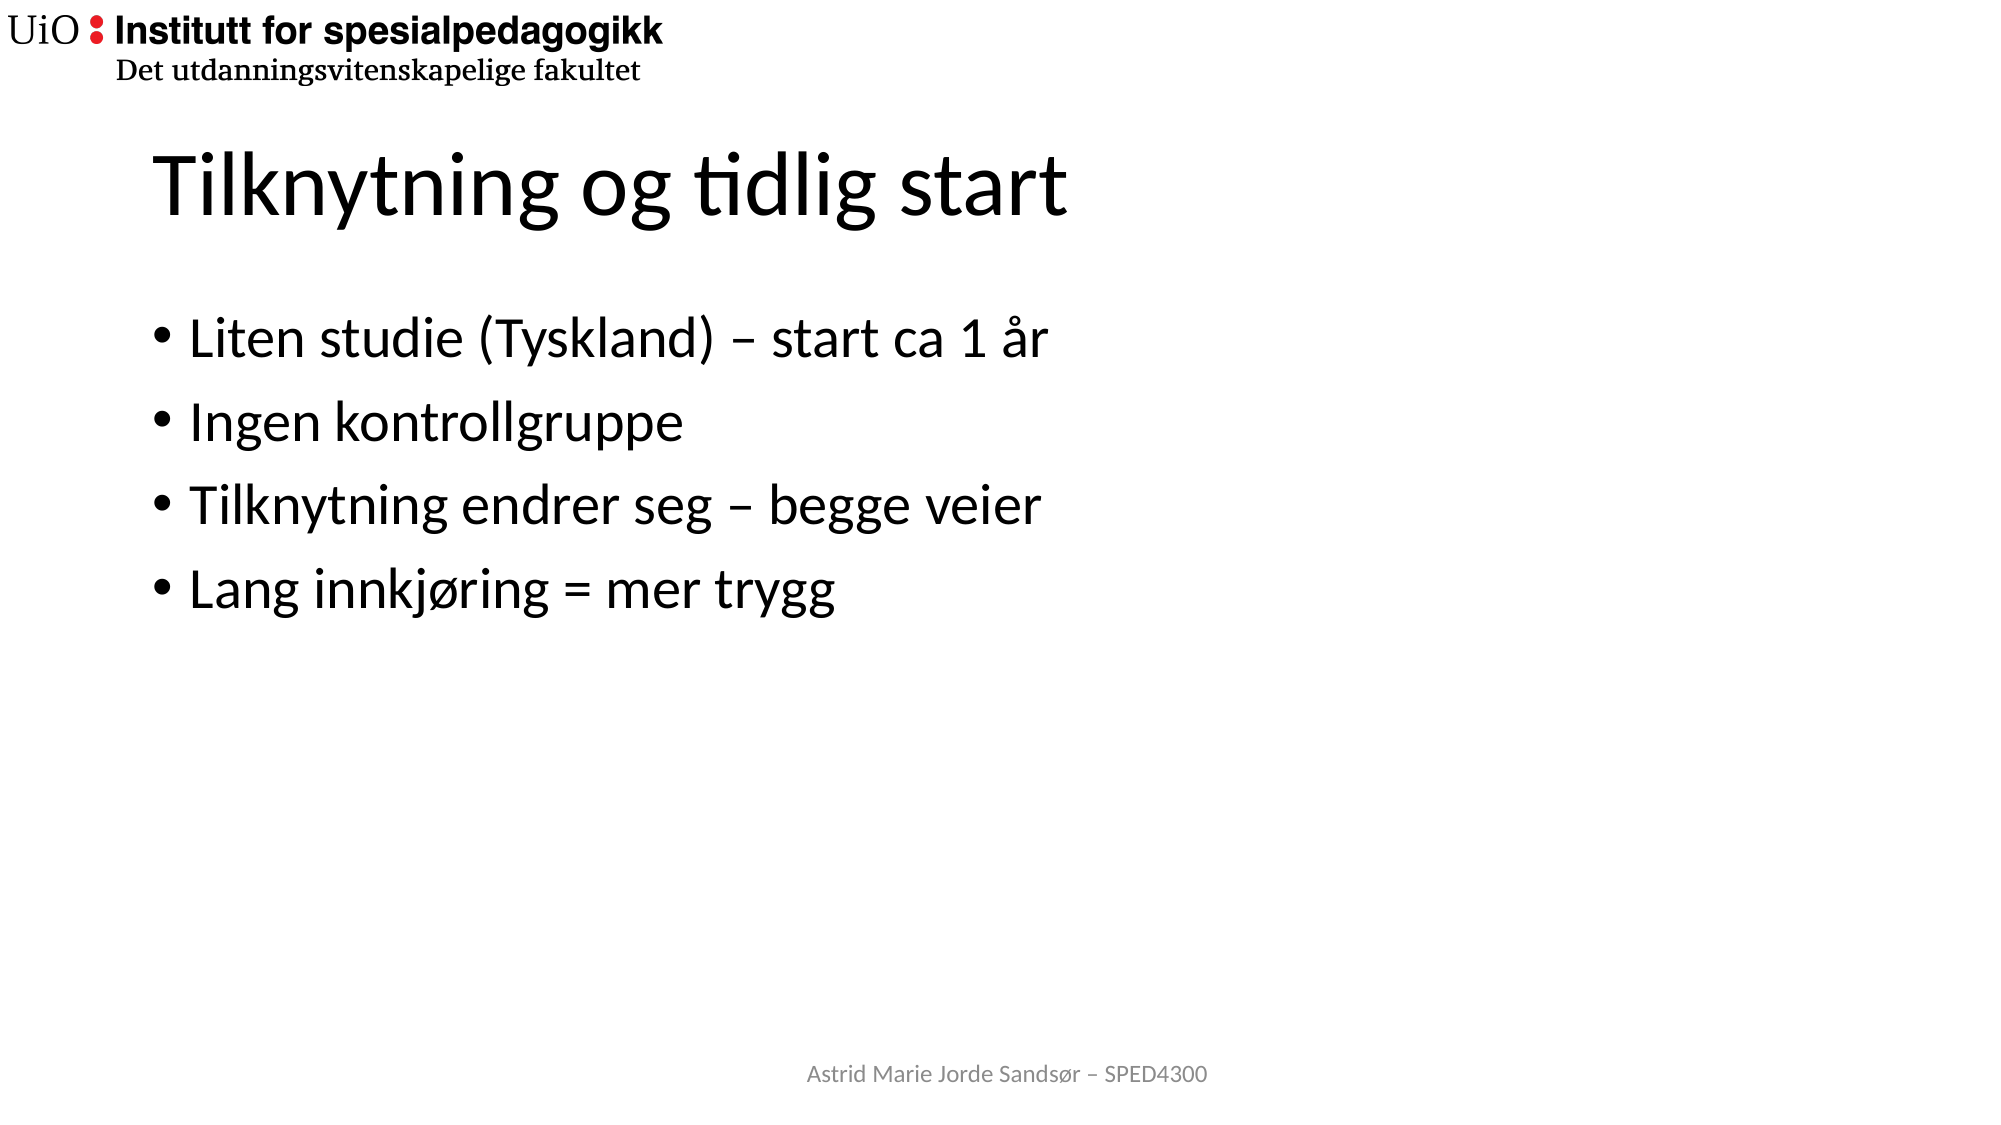

# Tilknytning og tidlig start
Liten studie (Tyskland) – start ca 1 år
Ingen kontrollgruppe
Tilknytning endrer seg – begge veier
Lang innkjøring = mer trygg

Astrid Marie Jorde Sandsør – SPED4300